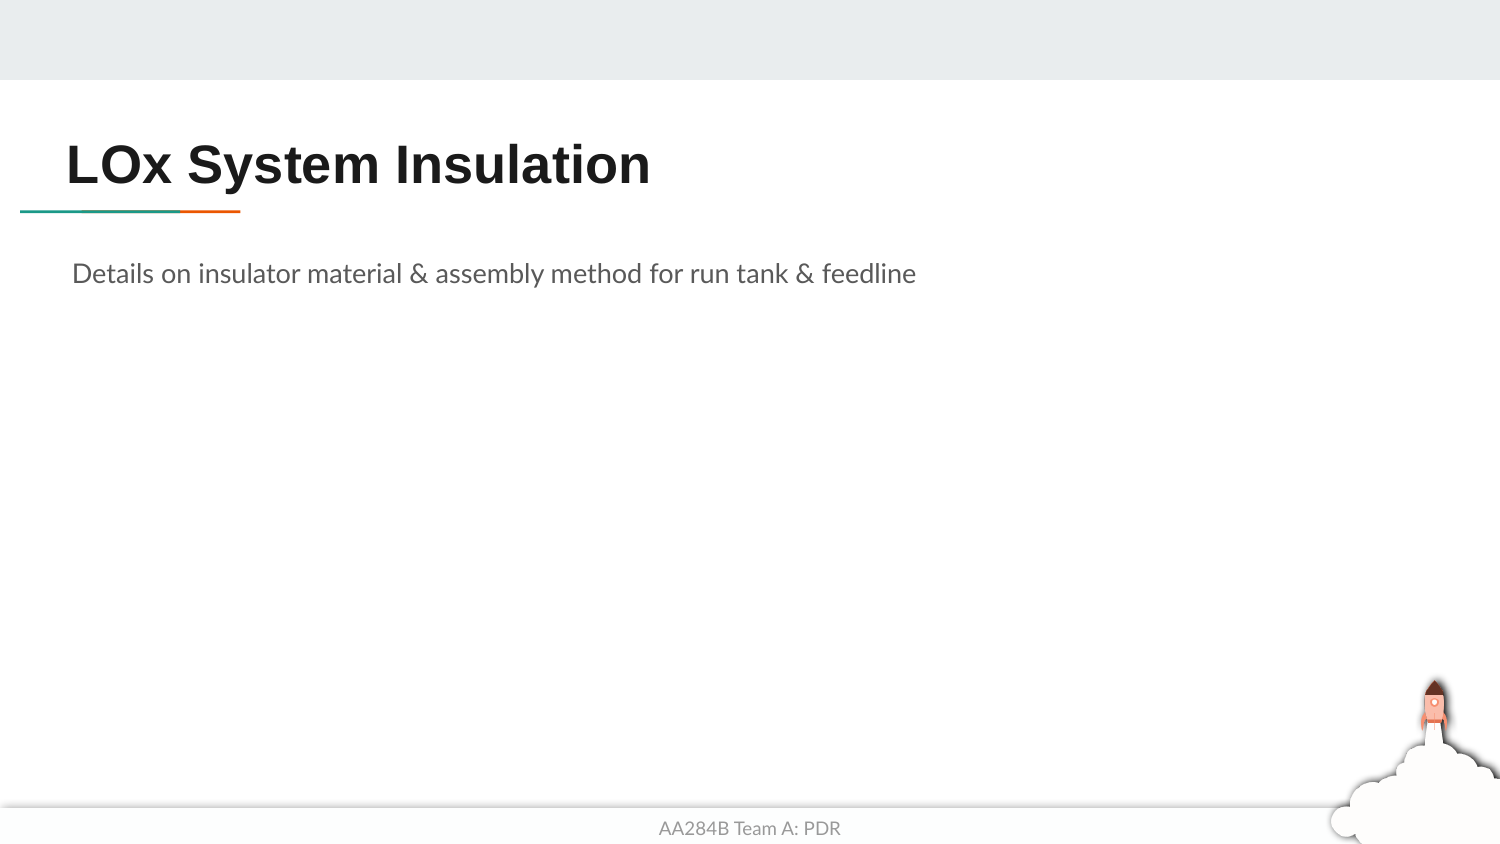

# LOx System Insulation
Details on insulator material & assembly method for run tank & feedline